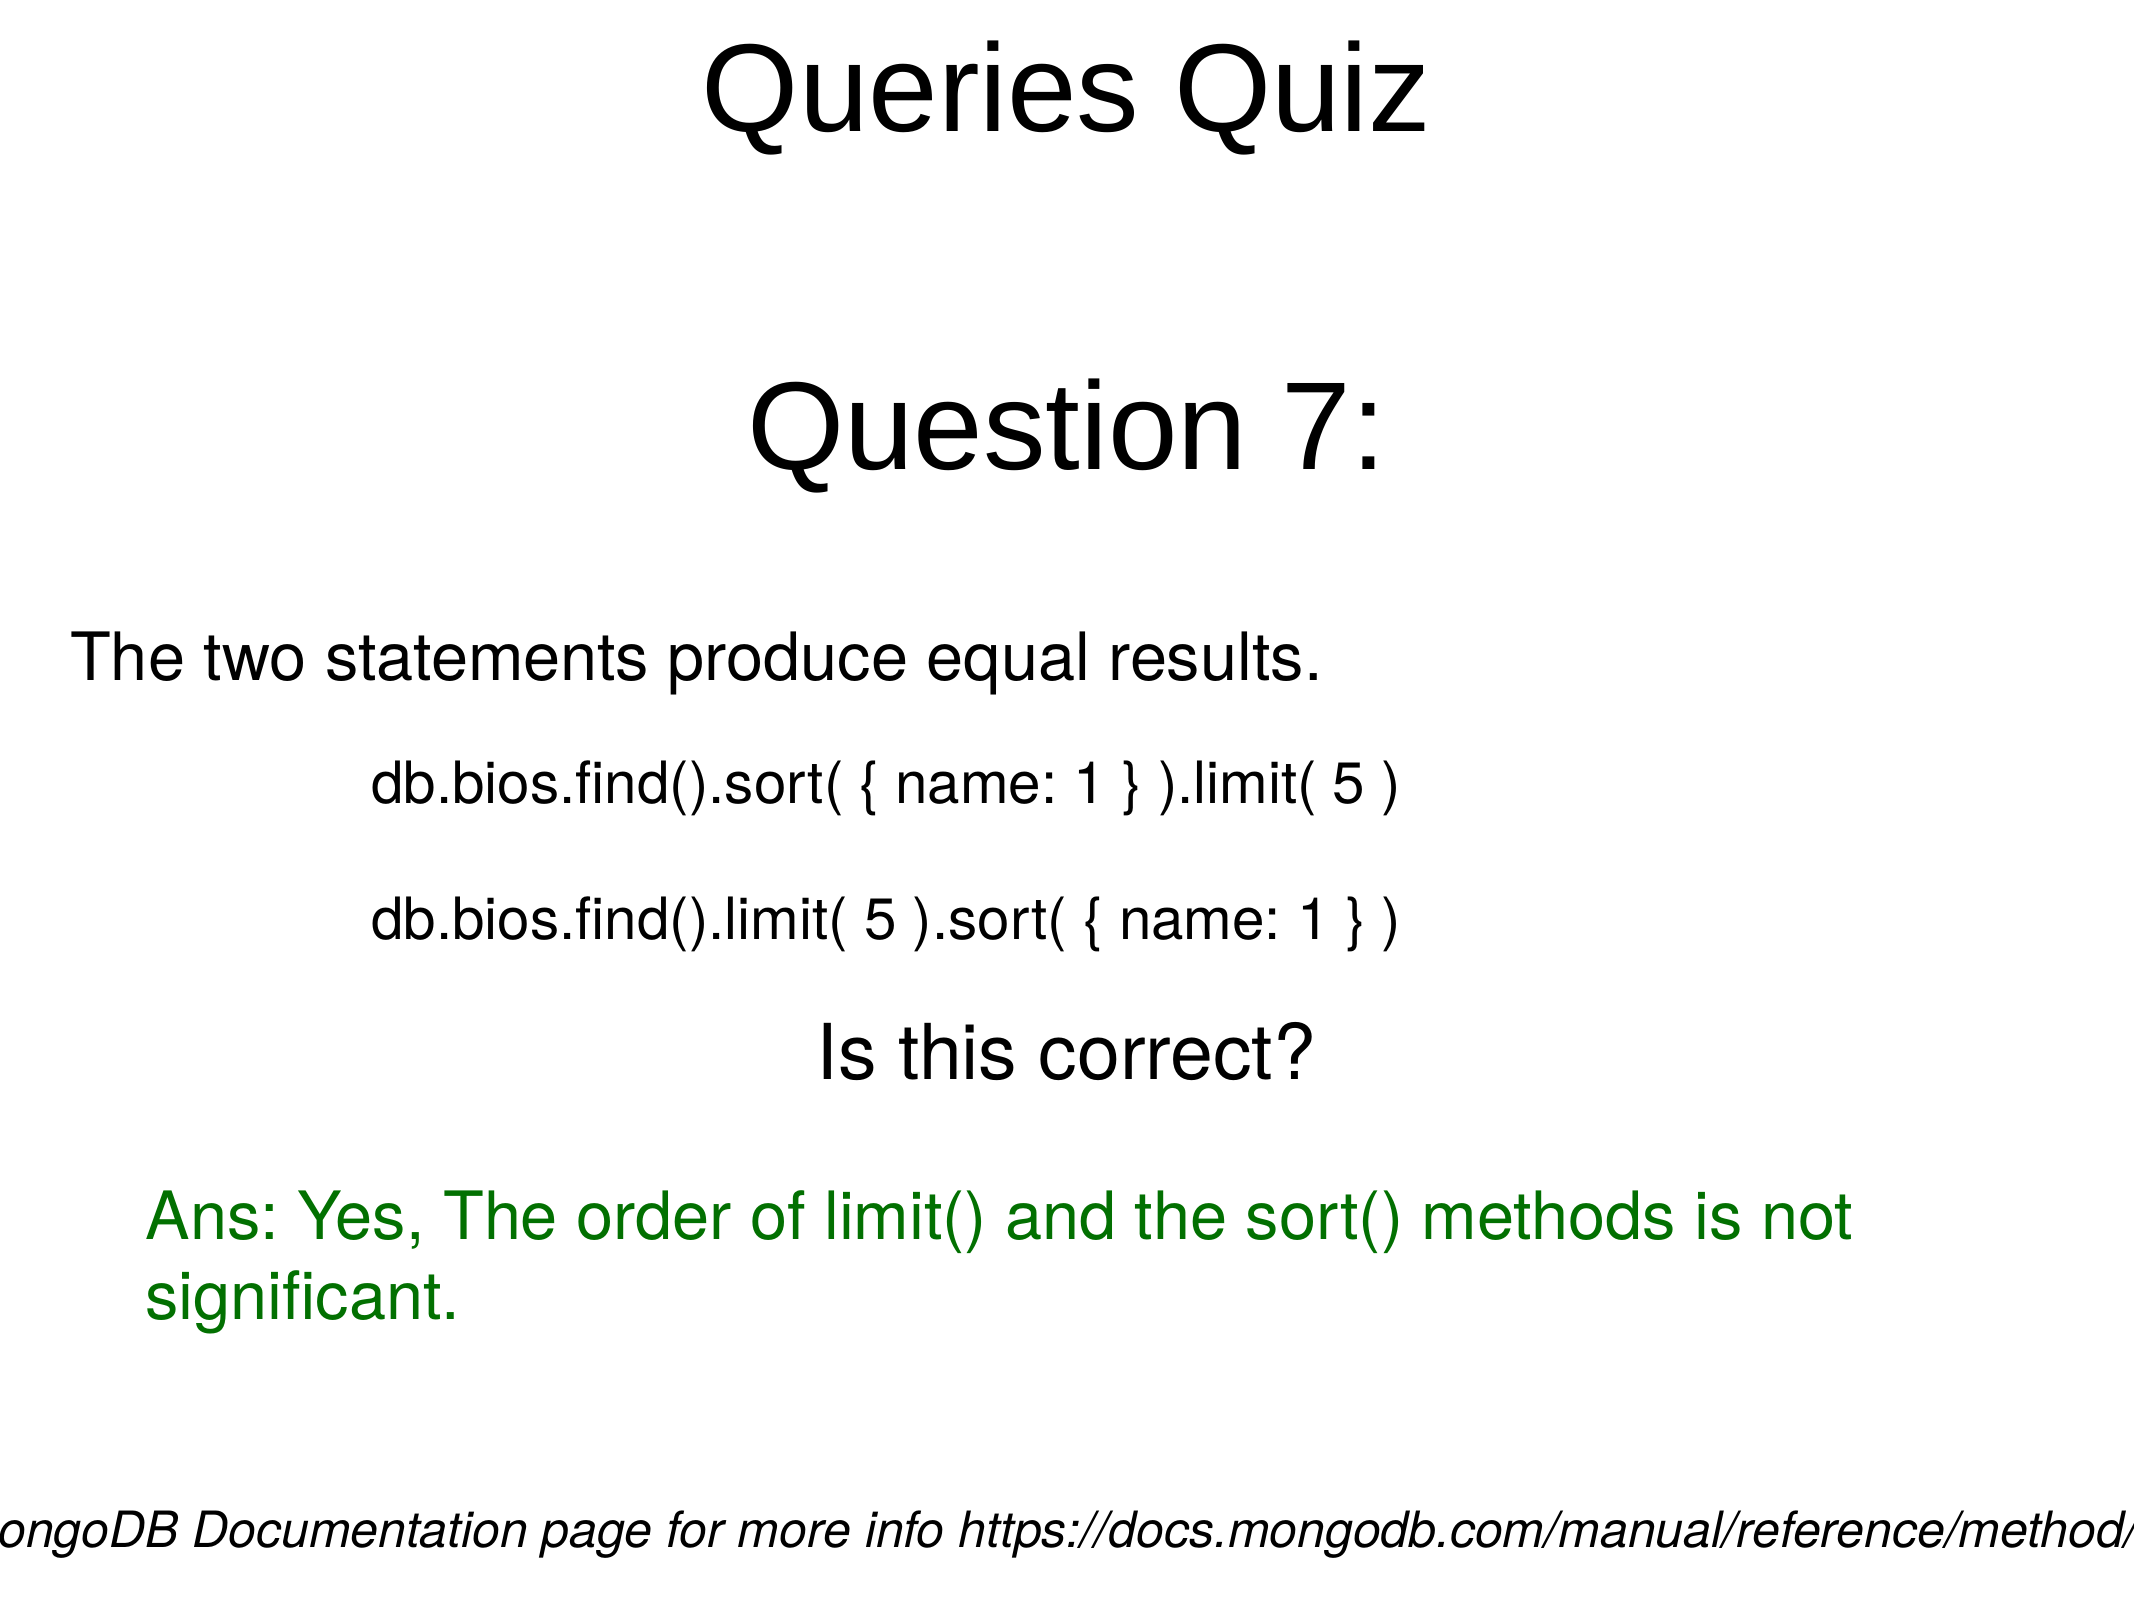

Queries Quiz
Question 7:
The two statements produce equal results.
db.bios.find().sort( { name: 1 } ).limit( 5 )
db.bios.find().limit( 5 ).sort( { name: 1 } )
Is this correct?
Ans: Yes, The order of limit() and the sort() methods is not significant.
Please visit the MongoDB Documentation page for more info https://docs.mongodb.com/manual/reference/method/db.collection.find/